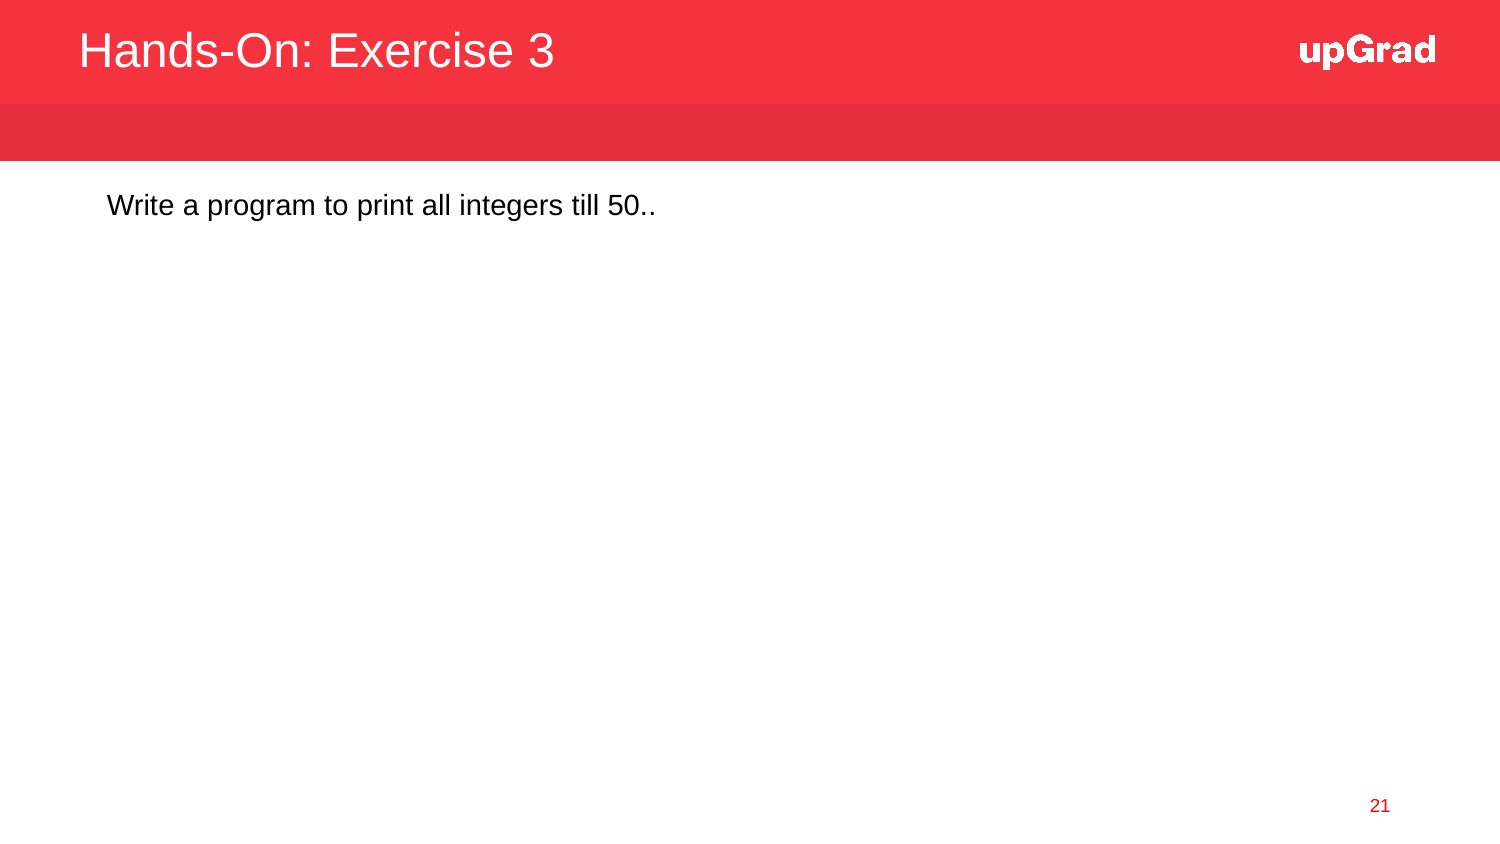

Hands-On: Exercise 3

Write a program to print all integers till 50..
21